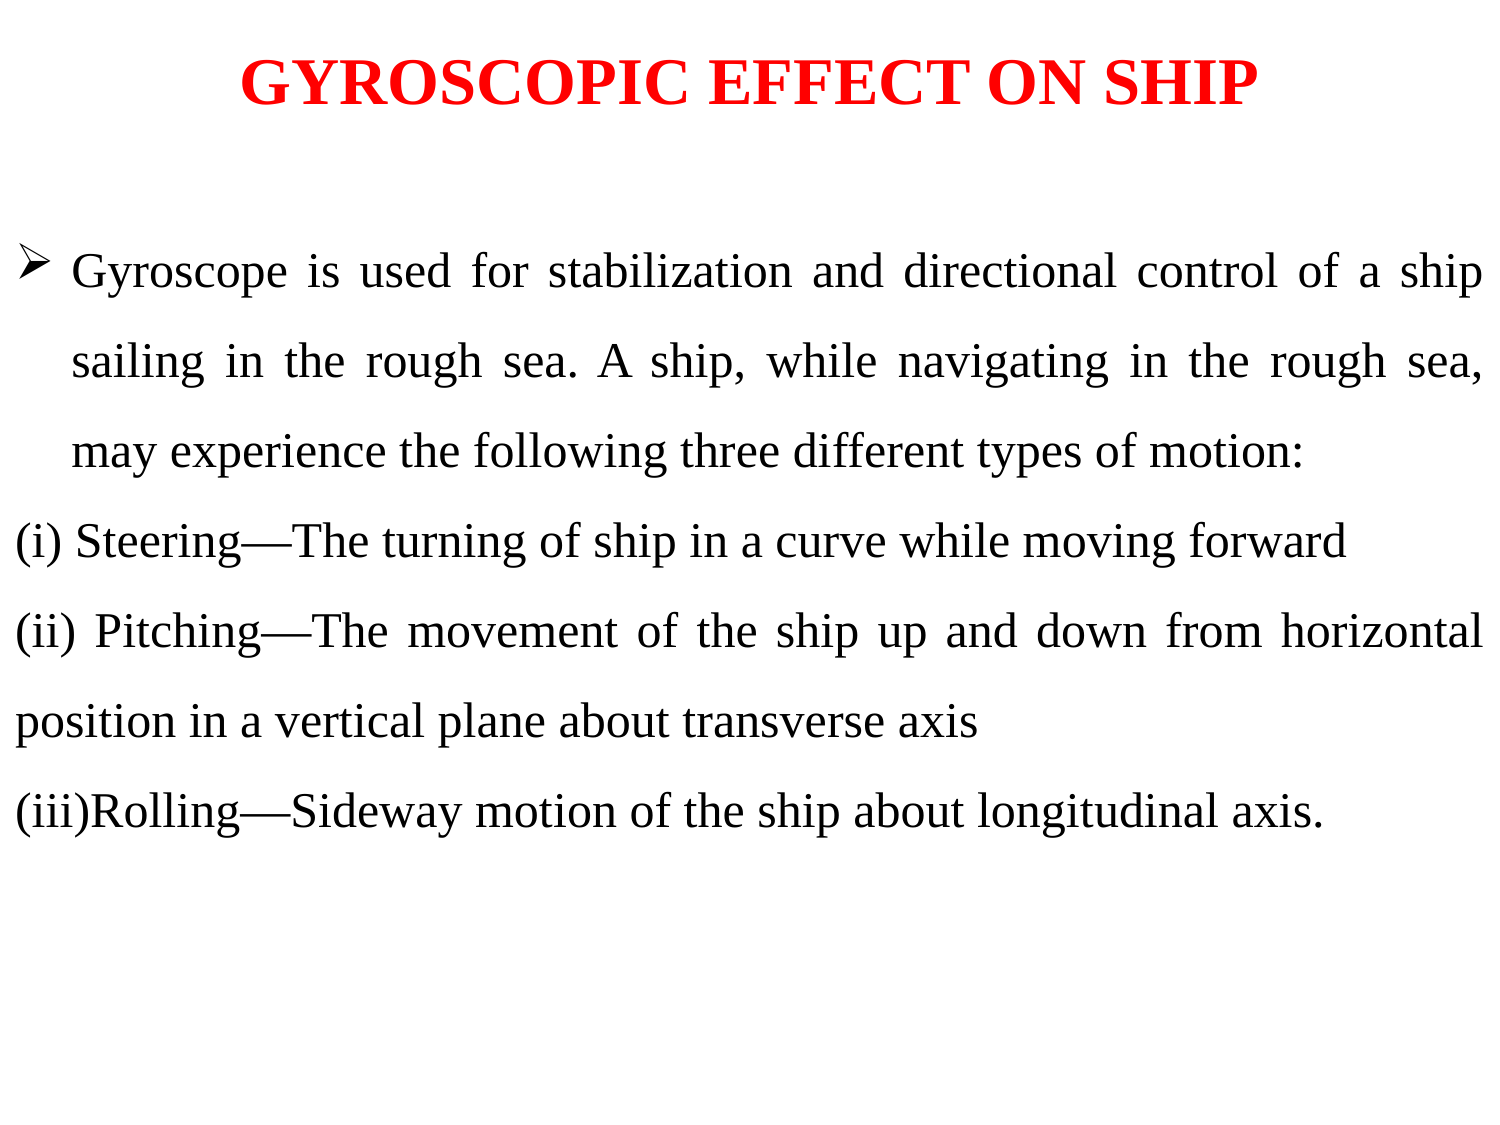

# GYROSCOPIC EFFECT ON SHIP
Gyroscope is used for stabilization and directional control of a ship sailing in the rough sea. A ship, while navigating in the rough sea, may experience the following three different types of motion:
(i) Steering—The turning of ship in a curve while moving forward
(ii) Pitching—The movement of the ship up and down from horizontal position in a vertical plane about transverse axis
(iii)Rolling—Sideway motion of the ship about longitudinal axis.